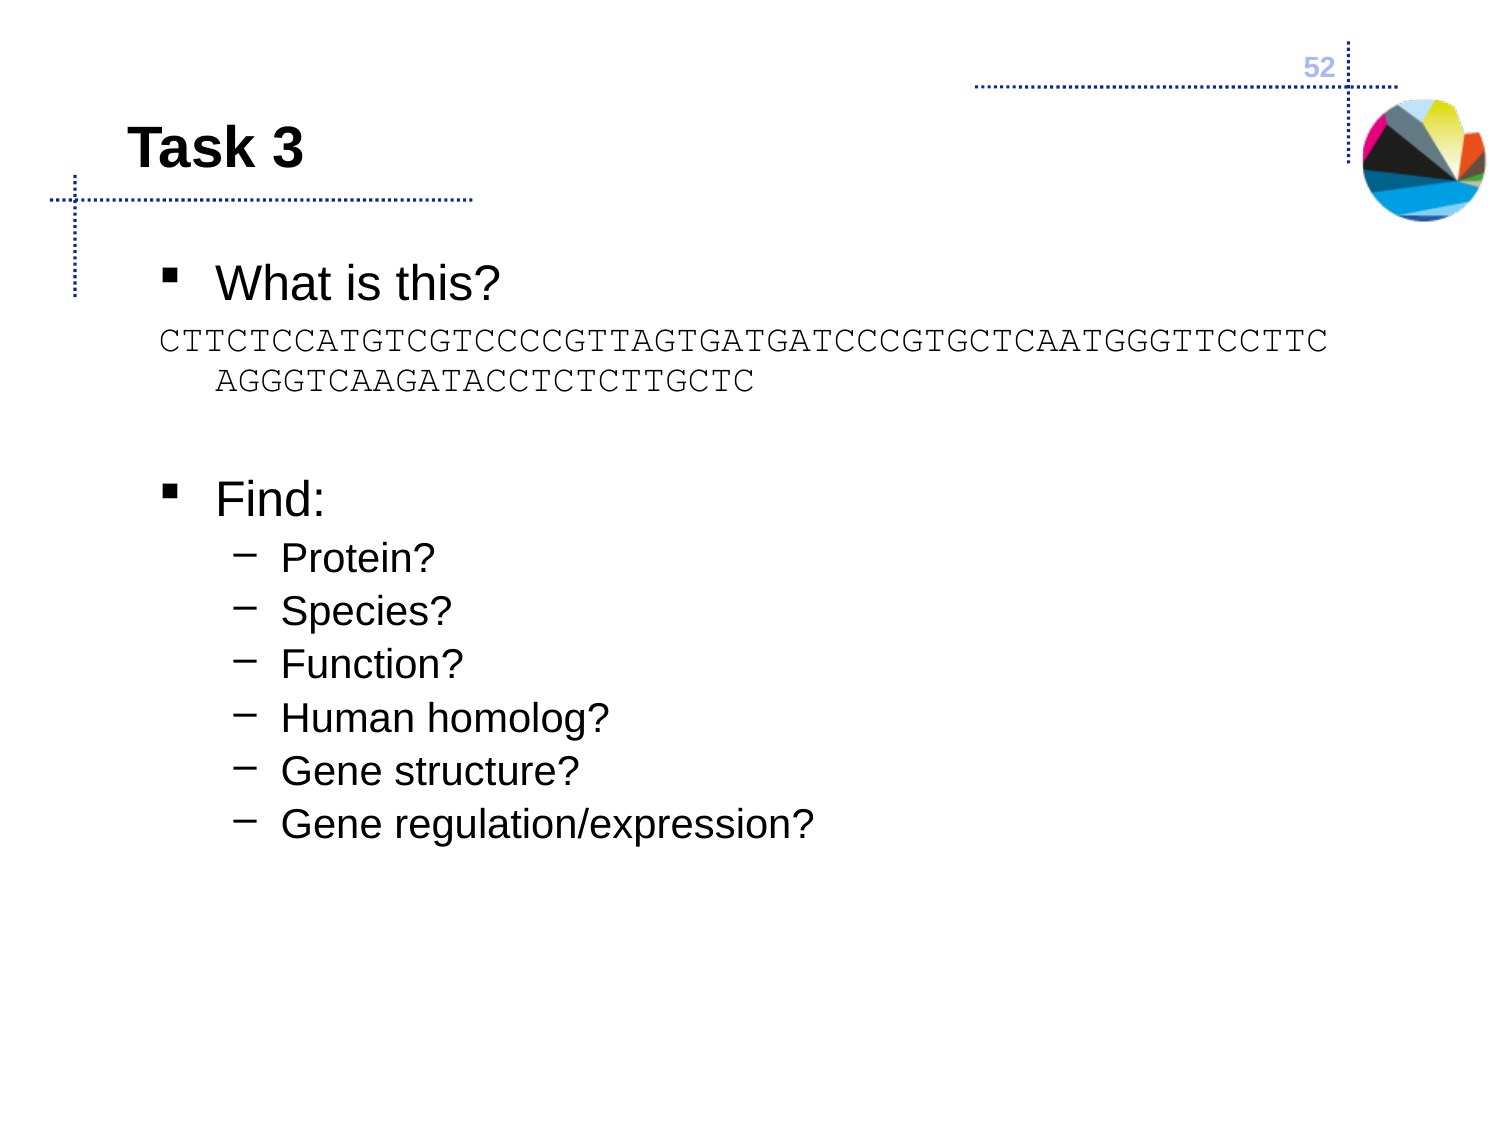

52
# Task 3
What is this?
CTTCTCCATGTCGTCCCCGTTAGTGATGATCCCGTGCTCAATGGGTTCCTTCAGGGTCAAGATACCTCTCTTGCTC

Find:
Protein?
Species?
Function?
Human homolog?
Gene structure?
Gene regulation/expression?